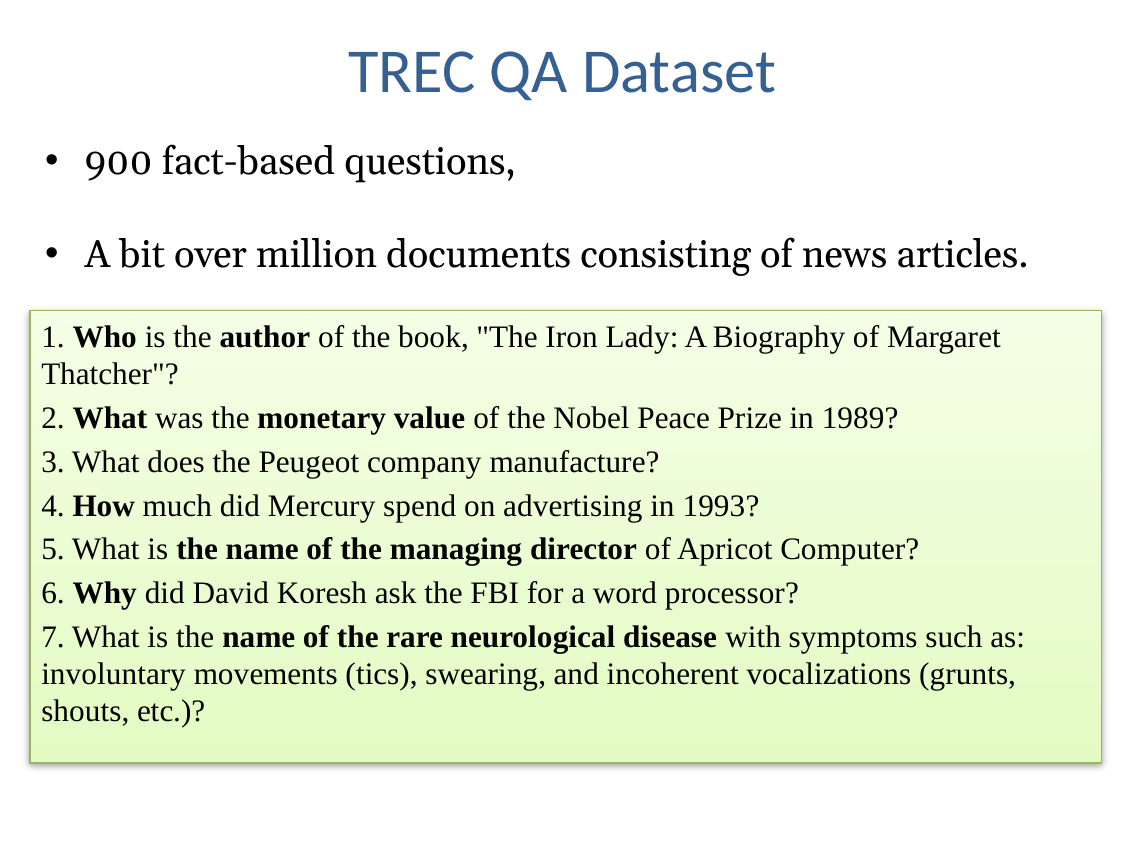

# TREC QA Dataset

900 fact-based questions,

A bit over million documents consisting of news articles.

1. Who is the author of the book, "The Iron Lady: A Biography of Margaret Thatcher"?
2. What was the monetary value of the Nobel Peace Prize in 1989?
3. What does the Peugeot company manufacture?
4. How much did Mercury spend on advertising in 1993?
5. What is the name of the managing director of Apricot Computer?
6. Why did David Koresh ask the FBI for a word processor?
7. What is the name of the rare neurological disease with symptoms such as:  involuntary movements (tics), swearing, and incoherent vocalizations (grunts, shouts, etc.)?